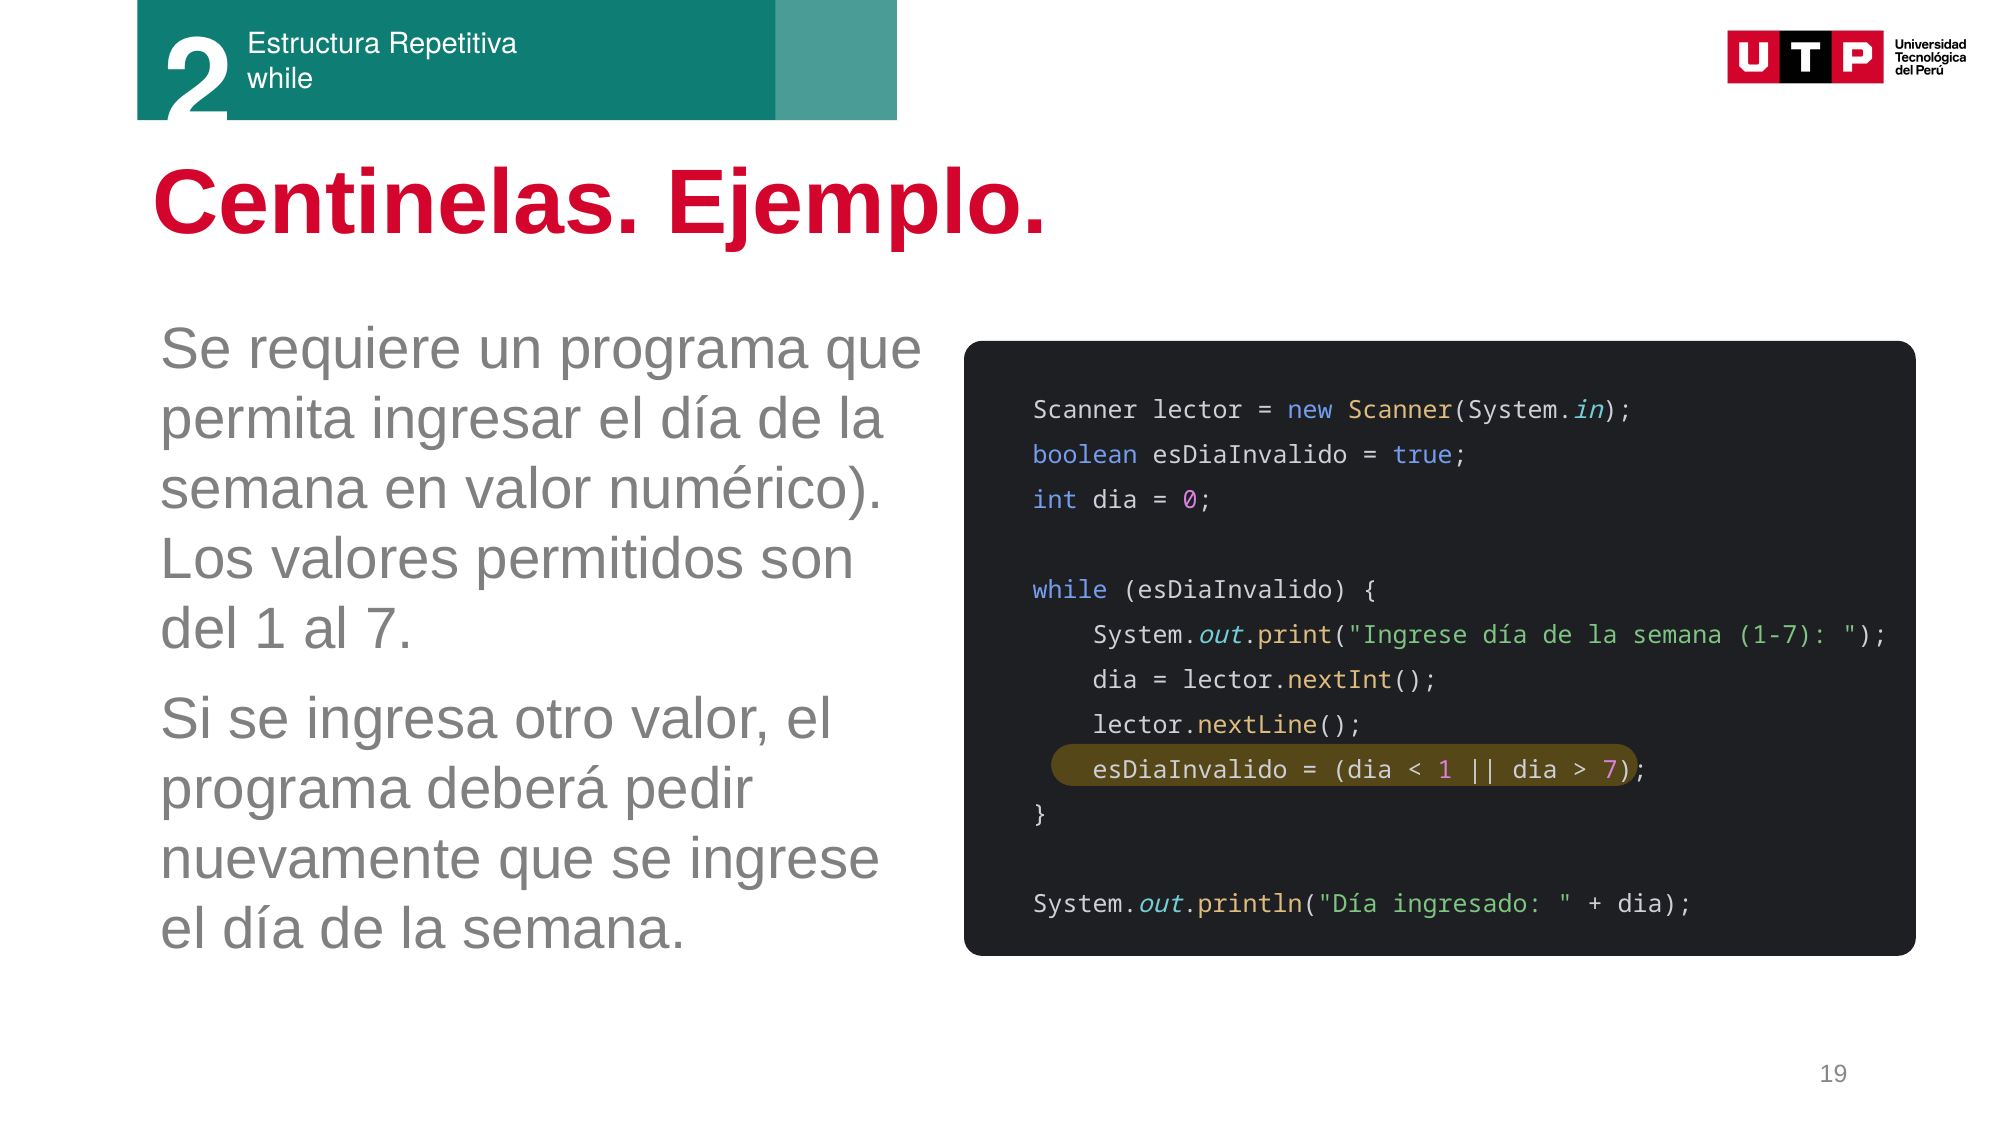

2

Estructura Repetitiva
while
# Centinelas. Ejemplo.
Se requiere un programa que permita ingresar el día de la semana en valor numérico). Los valores permitidos son del 1 al 7.
Si se ingresa otro valor, el programa deberá pedir nuevamente que se ingrese el día de la semana.

Scanner lector = new Scanner(System.in);
boolean esDiaInvalido = true;
int dia = 0;
while (esDiaInvalido) {
    System.out.print("Ingrese día de la semana (1-7): ");
    dia = lector.nextInt();
    lector.nextLine();
    esDiaInvalido = (dia < 1 || dia > 7);
}
System.out.println("Día ingresado: " + dia);

19